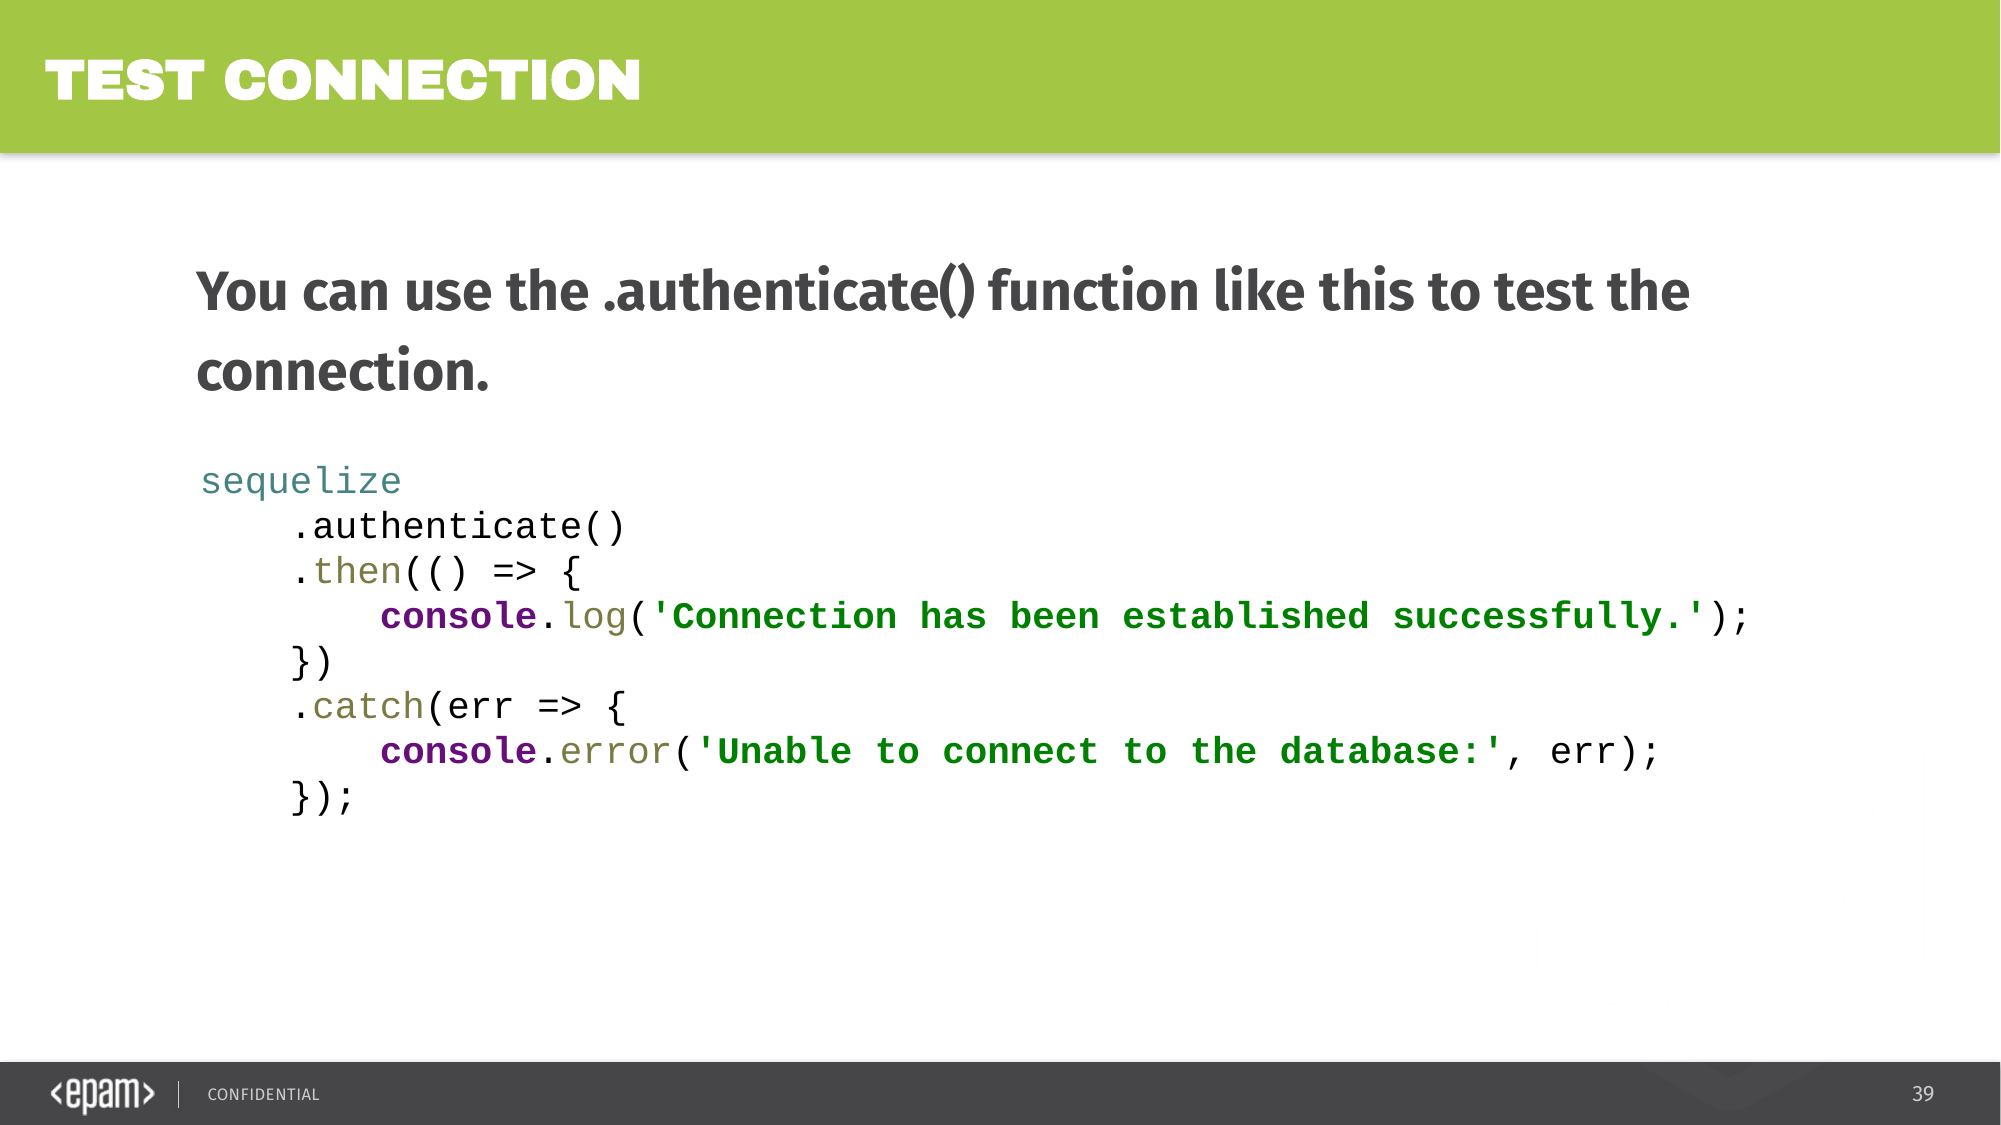

TEST CONNECTION
You can use the .authenticate() function like this to test the connection.
sequelize
    .authenticate()
    .then(() => {
        console.log('Connection has been established successfully.');
    })
    .catch(err => {
        console.error('Unable to connect to the database:', err);
    });